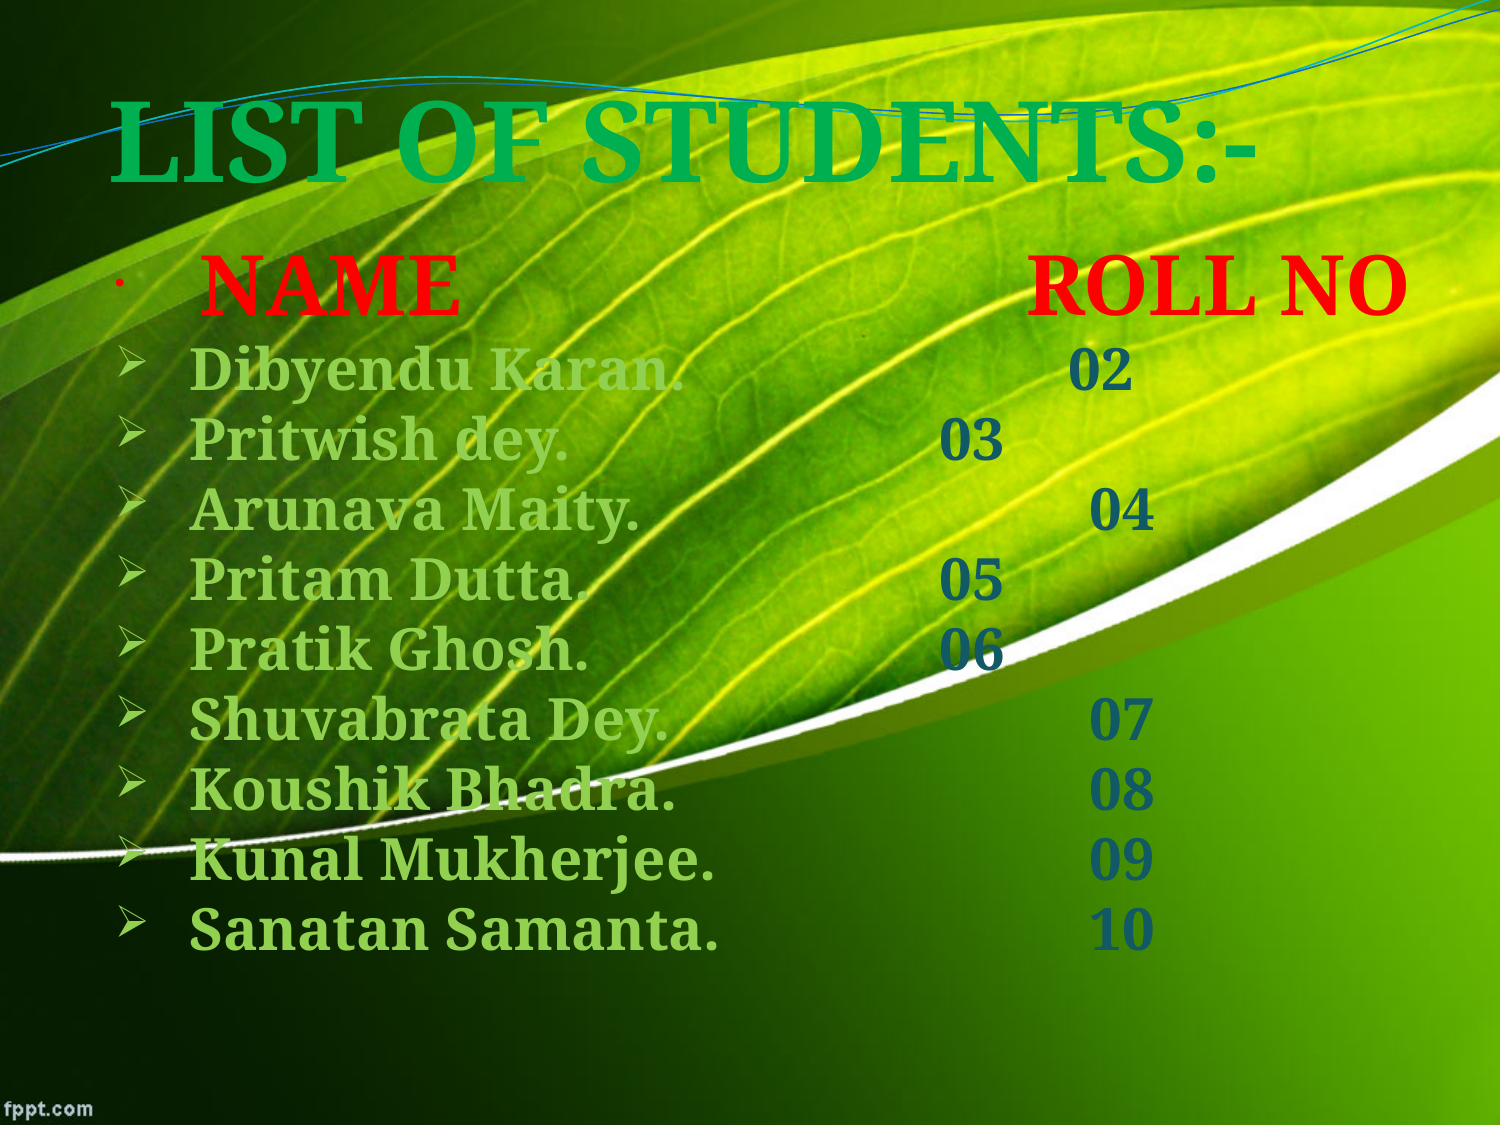

LIST OF STUDENTS:-
 NAME                          ROLL NO
Dibyendu Karan.                         02
Pritwish dey.                       	03
Arunava Maity.                  		04
Pritam Dutta.                      	05
Pratik Ghosh.                     	06
Shuvabrata Dey.               		07
Koushik Bhadra.               		08
Kunal Mukherjee.            		09
Sanatan Samanta.           		10